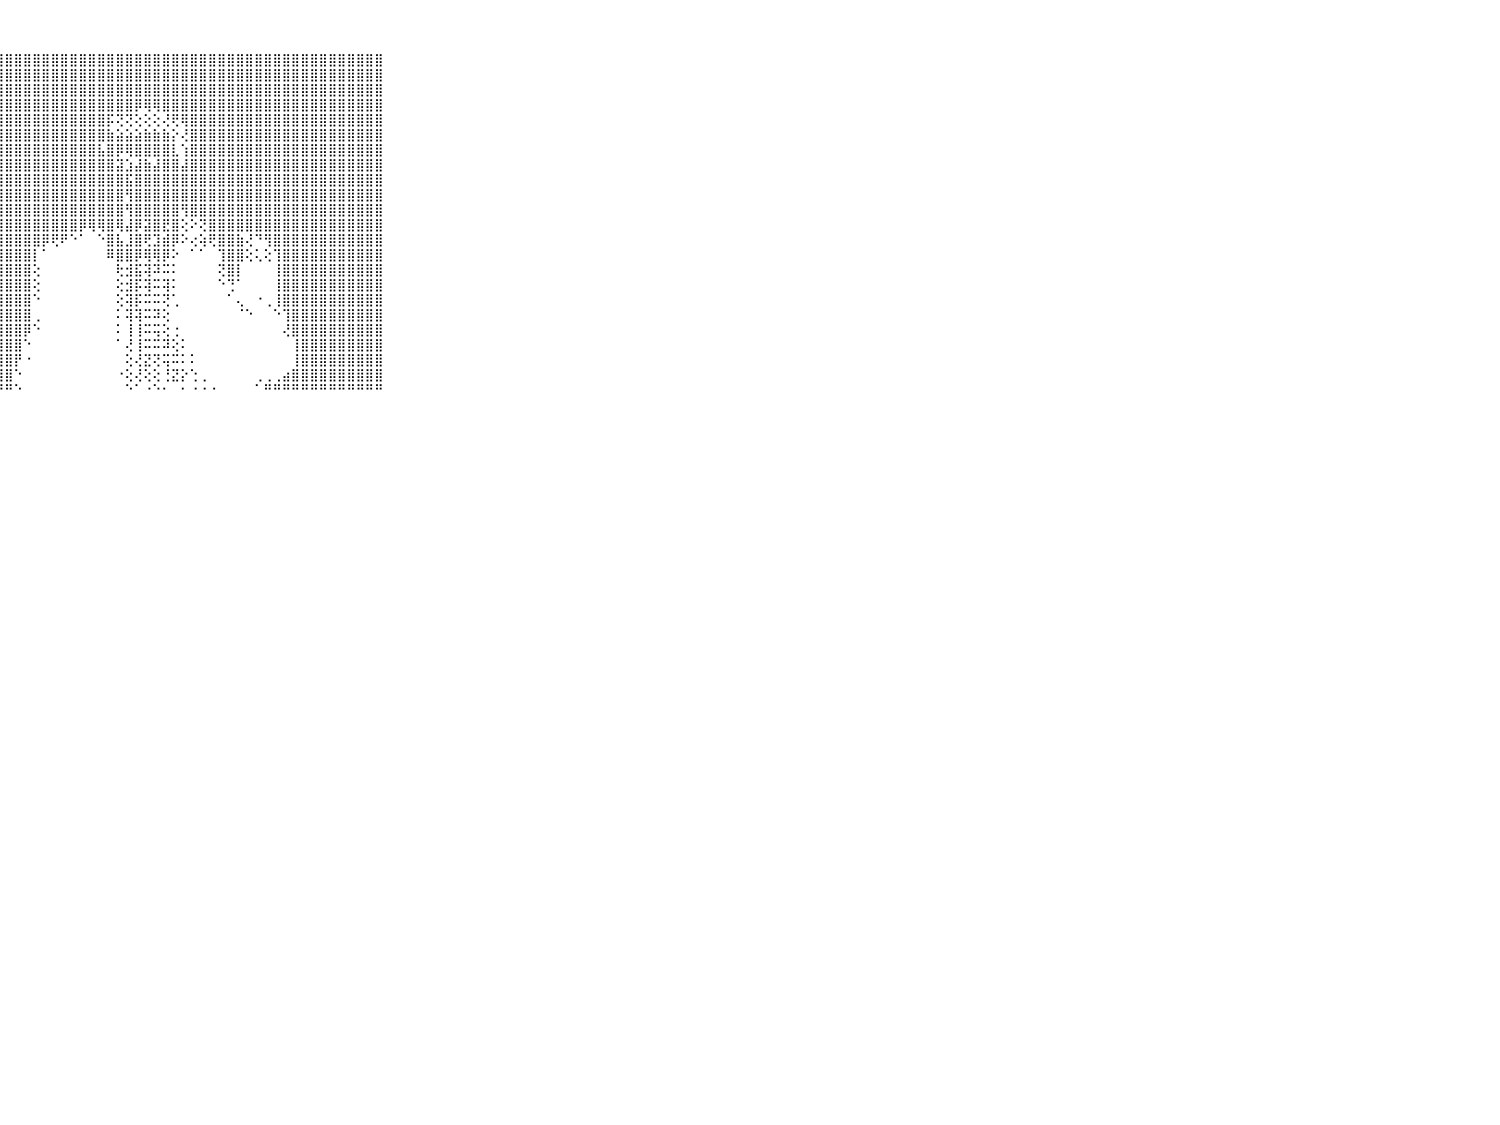

⠀⠀⠀⠀⠀⠀⠀⠀⠀⠀⠀⣿⣿⣿⣿⣿⣿⣿⣿⣿⣿⣿⣿⣿⣿⣿⣿⣿⣿⣿⣿⣿⣿⣿⣿⣿⣿⣿⣿⣿⣿⣿⣿⣿⣿⣿⣿⣿⣿⣿⣿⣿⣿⣿⣿⣿⣿⣿⣿⣿⣿⣿⣿⣿⣿⣿⣿⣿⣿⠀⠀⠀⠀⠀⠀⠀⠀⠀⠀⠀⠀
⠀⠀⠀⠀⠀⠀⠀⠀⠀⠀⠀⣿⣿⣿⣿⣿⣿⣿⣿⣿⣿⣿⣿⣿⣿⣿⣿⣿⣿⣿⣿⣿⣿⣿⣿⣿⣿⣿⣿⣿⣿⣿⣿⣿⣿⣿⣿⣿⣿⣿⣿⣿⣿⣿⣿⣿⣿⣿⣿⣿⣿⣿⣿⣿⣿⣿⣿⣿⣿⠀⠀⠀⠀⠀⠀⠀⠀⠀⠀⠀⠀
⠀⠀⠀⠀⠀⠀⠀⠀⠀⠀⠀⣿⣿⣿⣿⣿⣿⣿⣿⣿⣿⣿⣿⣿⣿⣿⣿⣿⣿⣿⣿⣿⣿⣿⣿⣿⣿⣿⣿⣿⣿⣿⣿⣿⣿⣿⣿⣿⣿⣿⣿⣿⣿⣿⣿⣿⣿⣿⣿⣿⣿⣿⣿⣿⣿⣿⣿⣿⣿⠀⠀⠀⠀⠀⠀⠀⠀⠀⠀⠀⠀
⠀⠀⠀⠀⠀⠀⠀⠀⠀⠀⠀⣿⣿⣿⣿⣿⣿⣿⣿⣿⣿⣿⣿⣿⣿⣿⣿⣿⣿⣿⣿⣿⣿⣿⣿⣿⣿⣿⣿⣿⣿⣿⡿⢿⢿⣿⣿⣿⣿⣿⣿⣿⣿⣿⣿⣿⣿⣿⣿⣿⣿⣿⣿⣿⣿⣿⣿⣿⣿⠀⠀⠀⠀⠀⠀⠀⠀⠀⠀⠀⠀
⠀⠀⠀⠀⠀⠀⠀⠀⠀⠀⠀⣿⣿⣿⣿⣿⣿⣿⣿⣿⣿⣿⣿⣿⣿⣿⣿⣿⣿⣿⣿⣿⣿⣿⣿⣿⣿⣿⣿⡯⢝⢝⢕⢕⢕⢜⢟⢿⣿⣿⣿⣿⣿⣿⣿⣿⣿⣿⣿⣿⣿⣿⣿⣿⣿⣿⣿⣿⣿⠀⠀⠀⠀⠀⠀⠀⠀⠀⠀⠀⠀
⠀⠀⠀⠀⠀⠀⠀⠀⠀⠀⠀⣿⣿⣿⣿⣿⣿⣿⣿⣿⣿⣿⣿⣿⣿⣿⣿⣿⣿⣿⣿⣿⣿⣿⣿⣿⣿⣿⣿⣷⣵⣵⣵⣷⣷⣷⡕⢜⣿⣿⣿⣿⣿⣿⣿⣿⣿⣿⣿⣿⣿⣿⣿⣿⣿⣿⣿⣿⣿⠀⠀⠀⠀⠀⠀⠀⠀⠀⠀⠀⠀
⠀⠀⠀⠀⠀⠀⠀⠀⠀⠀⠀⣿⣿⣿⣿⣿⣿⣿⣿⣿⣿⣿⣿⣿⣿⣿⣿⣿⣿⣿⣿⣿⣿⣿⣿⣿⣿⣿⣧⣿⡿⢿⣿⣿⣿⣿⣇⢱⣿⣿⣿⣿⣿⣿⣿⣿⣿⣿⣿⣿⣿⣿⣿⣿⣿⣿⣿⣿⣿⠀⠀⠀⠀⠀⠀⠀⠀⠀⠀⠀⠀
⠀⠀⠀⠀⠀⠀⠀⠀⠀⠀⠀⣿⣿⣿⣿⣿⣿⣿⣿⣿⣿⣿⣿⣿⣿⣿⣿⣿⣿⣿⣿⣿⣿⣿⣿⣿⣿⣿⣿⣿⣽⣱⣼⣷⣼⣿⣿⣼⣿⣿⣿⣿⣿⣿⣿⣿⣿⣿⣿⣿⣿⣿⣿⣿⣿⣿⣿⣿⣿⠀⠀⠀⠀⠀⠀⠀⠀⠀⠀⠀⠀
⠀⠀⠀⠀⠀⠀⠀⠀⠀⠀⠀⣿⣿⣿⣿⣿⣿⣿⣿⣿⣿⣿⣿⣿⣿⣿⣿⣿⣿⣿⣿⣿⣿⣿⣿⣿⣿⣿⣿⣿⣿⣯⣿⣿⣿⣿⣿⣿⣿⣿⣿⣿⣿⣿⣿⣿⣿⣿⣿⣿⣿⣿⣿⣿⣿⣿⣿⣿⣿⠀⠀⠀⠀⠀⠀⠀⠀⠀⠀⠀⠀
⠀⠀⠀⠀⠀⠀⠀⠀⠀⠀⠀⣿⣿⣿⣿⣿⣿⣿⣿⣿⣿⣿⣿⣿⣿⣿⣿⣿⣿⣿⣿⣿⣿⣿⣿⣿⣿⣿⣿⣿⣿⢻⣿⣿⣿⣿⣿⣿⣿⣿⣿⣿⣿⣿⣿⣿⣿⣿⣿⣿⣿⣿⣿⣿⣿⣿⣿⣿⣿⠀⠀⠀⠀⠀⠀⠀⠀⠀⠀⠀⠀
⠀⠀⠀⠀⠀⠀⠀⠀⠀⠀⠀⣿⣿⣿⣿⣿⣿⣿⣿⣿⣿⣿⣿⣿⣿⣿⣿⣿⣿⣿⣿⣿⣿⣿⣿⣿⣿⣿⣿⣿⣿⢻⣿⣿⣿⣿⣿⢻⣿⣿⣿⣿⣿⣿⣿⣿⣿⣿⣿⣿⣿⣿⣿⣿⣿⣿⣿⣿⣿⠀⠀⠀⠀⠀⠀⠀⠀⠀⠀⠀⠀
⠀⠀⠀⠀⠀⠀⠀⠀⠀⠀⠀⣿⣿⣿⣿⣿⣿⣿⣿⣿⣿⣿⣿⣿⣿⣿⣿⣿⣿⣿⣿⣿⣿⣿⣿⣿⡿⢿⢿⣿⢿⣼⡿⣽⣿⣟⣿⢕⠕⢝⣿⣿⣿⣿⣿⣿⣿⣿⣿⣿⣿⣿⣿⣿⣿⣿⣿⣿⣿⠀⠀⠀⠀⠀⠀⠀⠀⠀⠀⠀⠀
⠀⠀⠀⠀⠀⠀⠀⠀⠀⠀⠀⣿⣿⣿⣿⣿⣿⣿⣿⣿⣿⣿⣿⣿⣿⣿⣿⣿⣿⣿⣿⣿⡿⢟⠟⠑⠁⠀⠑⣿⣧⣸⣿⢟⣹⣾⡿⠕⢔⢵⢟⣿⣿⣷⢜⠙⢻⣿⣿⣿⣿⣿⣿⣿⣿⣿⣿⣿⣿⠀⠀⠀⠀⠀⠀⠀⠀⠀⠀⠀⠀
⠀⠀⠀⠀⠀⠀⠀⠀⠀⠀⠀⣿⣿⣿⣿⣿⣿⣿⣿⣿⣿⣿⣿⣿⣿⣿⣿⣿⣿⣿⣿⡇⠁⠀⠀⠀⠀⠀⠀⠿⣿⣿⡿⢿⢿⡿⠕⠀⠁⠁⠀⢹⣿⣿⢕⢅⢕⢹⣿⣿⣿⣿⣿⣿⣿⣿⣿⣿⣿⠀⠀⠀⠀⠀⠀⠀⠀⠀⠀⠀⠀
⠀⠀⠀⠀⠀⠀⠀⠀⠀⠀⠀⣿⣿⣿⣿⣿⣿⣿⣿⣿⣿⣿⣿⣿⣿⣿⣿⣿⣿⣿⣿⢕⠀⠀⠀⠀⠀⠀⠀⠀⢗⣺⣯⢽⠽⠭⠅⠀⠀⠀⠀⢝⣿⡇⠀⠀⠀⢸⣿⣿⣿⣿⣿⣿⣿⣿⣿⣿⣿⠀⠀⠀⠀⠀⠀⠀⠀⠀⠀⠀⠀
⠀⠀⠀⠀⠀⠀⠀⠀⠀⠀⠀⣿⣿⣿⣿⣿⣿⣿⣿⣿⣿⣿⣿⣿⣿⣿⣿⣿⣿⣿⣿⢕⠀⠀⠀⠀⠀⠀⠀⠀⢕⣺⡯⢽⠭⢽⠅⠀⠀⠀⠀⠑⢙⠁⠀⠀⠀⢸⣿⣿⣿⣿⣿⣿⣿⣿⣿⣿⣿⠀⠀⠀⠀⠀⠀⠀⠀⠀⠀⠀⠀
⠀⠀⠀⠀⠀⠀⠀⠀⠀⠀⠀⣿⣿⣿⣿⣿⣿⣿⣿⣿⣿⣿⣿⣿⣿⣿⣿⣿⣿⣿⣿⠑⠀⠀⠀⠀⠀⠀⠀⠀⢕⢽⡯⠭⠭⢝⢁⠀⠀⠀⠀⠀⠁⢄⠀⠐⢀⢸⣿⣿⣿⣿⣿⣿⣿⣿⣿⣿⣿⠀⠀⠀⠀⠀⠀⠀⠀⠀⠀⠀⠀
⠀⠀⠀⠀⠀⠀⠀⠀⠀⠀⠀⣿⣿⣿⣿⣿⣿⣿⣿⣿⣿⣿⣿⣿⣿⣿⣿⣿⣿⣿⣿⢀⠀⠀⠀⠀⠀⠀⠀⠀⠅⢽⢽⠭⠽⢕⠀⠀⠀⠀⠀⠀⠀⠈⠑⠀⠀⠑⢹⣿⣿⣿⣿⣿⣿⣿⣿⣿⣿⠀⠀⠀⠀⠀⠀⠀⠀⠀⠀⠀⠀
⠀⠀⠀⠀⠀⠀⠀⠀⠀⠀⠀⣿⣿⣿⣿⣿⣿⣿⣿⣿⣿⣿⣿⣿⣿⣿⣿⣿⣿⣿⡿⠑⠀⠀⠀⠀⠀⠀⠀⠀⠅⢸⢸⠭⢭⢕⢐⠀⠀⠀⠀⠀⠀⠀⠀⠀⠀⠀⢜⣿⣿⣿⣿⣿⣿⣿⣿⣿⣿⠀⠀⠀⠀⠀⠀⠀⠀⠀⠀⠀⠀
⠀⠀⠀⠀⠀⠀⠀⠀⠀⠀⠀⣿⣿⣿⣿⣿⣿⣿⣿⣿⣿⣿⣿⣿⣿⣿⣿⣿⣿⣿⠑⠀⠀⠀⠀⠀⠀⠀⠀⠀⠁⢜⢸⠭⠭⠽⢕⠅⠀⠀⠀⠀⠀⠀⠀⠀⠀⠀⠀⢸⣿⣿⣿⣿⣿⣿⣿⣿⣿⠀⠀⠀⠀⠀⠀⠀⠀⠀⠀⠀⠀
⠀⠀⠀⠀⠀⠀⠀⠀⠀⠀⠀⣿⣿⣿⣿⣿⣿⣿⣿⣿⣿⣿⣿⣿⣿⣿⣿⣿⣿⡟⠐⠀⠀⠀⠀⠀⠀⠀⠀⠀⠀⢕⢜⣝⢝⢭⠭⠅⠅⠀⠀⠀⠀⠀⠀⠀⠀⠀⠀⢸⣿⣿⣿⣿⣿⣿⣿⣿⣿⠀⠀⠀⠀⠀⠀⠀⠀⠀⠀⠀⠀
⠀⠀⠀⠀⠀⠀⠀⠀⠀⠀⠀⣿⣿⣿⣿⣿⣿⣿⣿⣿⣿⣿⣿⣿⣿⣿⣿⣿⣿⠑⠀⠀⠀⠀⠀⠀⠀⠀⠀⠀⠐⢕⢜⢕⢕⢘⣝⡕⢑⢀⠀⠀⠀⠀⠀⢀⢀⢀⣴⣿⣿⣿⣿⣿⣿⣿⣿⣿⣿⠀⠀⠀⠀⠀⠀⠀⠀⠀⠀⠀⠀
⠀⠀⠀⠀⠀⠀⠀⠀⠀⠀⠀⠛⠛⠛⠛⠛⠛⠛⠛⠛⠛⠛⠛⠛⠛⠛⠛⠛⠛⠑⠀⠀⠀⠀⠀⠀⠀⠀⠀⠀⠀⠑⠁⠐⠑⠂⠀⠂⠐⠐⠐⠀⠀⠀⠀⠁⠛⠛⠛⠛⠛⠛⠛⠛⠛⠛⠛⠛⠛⠀⠀⠀⠀⠀⠀⠀⠀⠀⠀⠀⠀